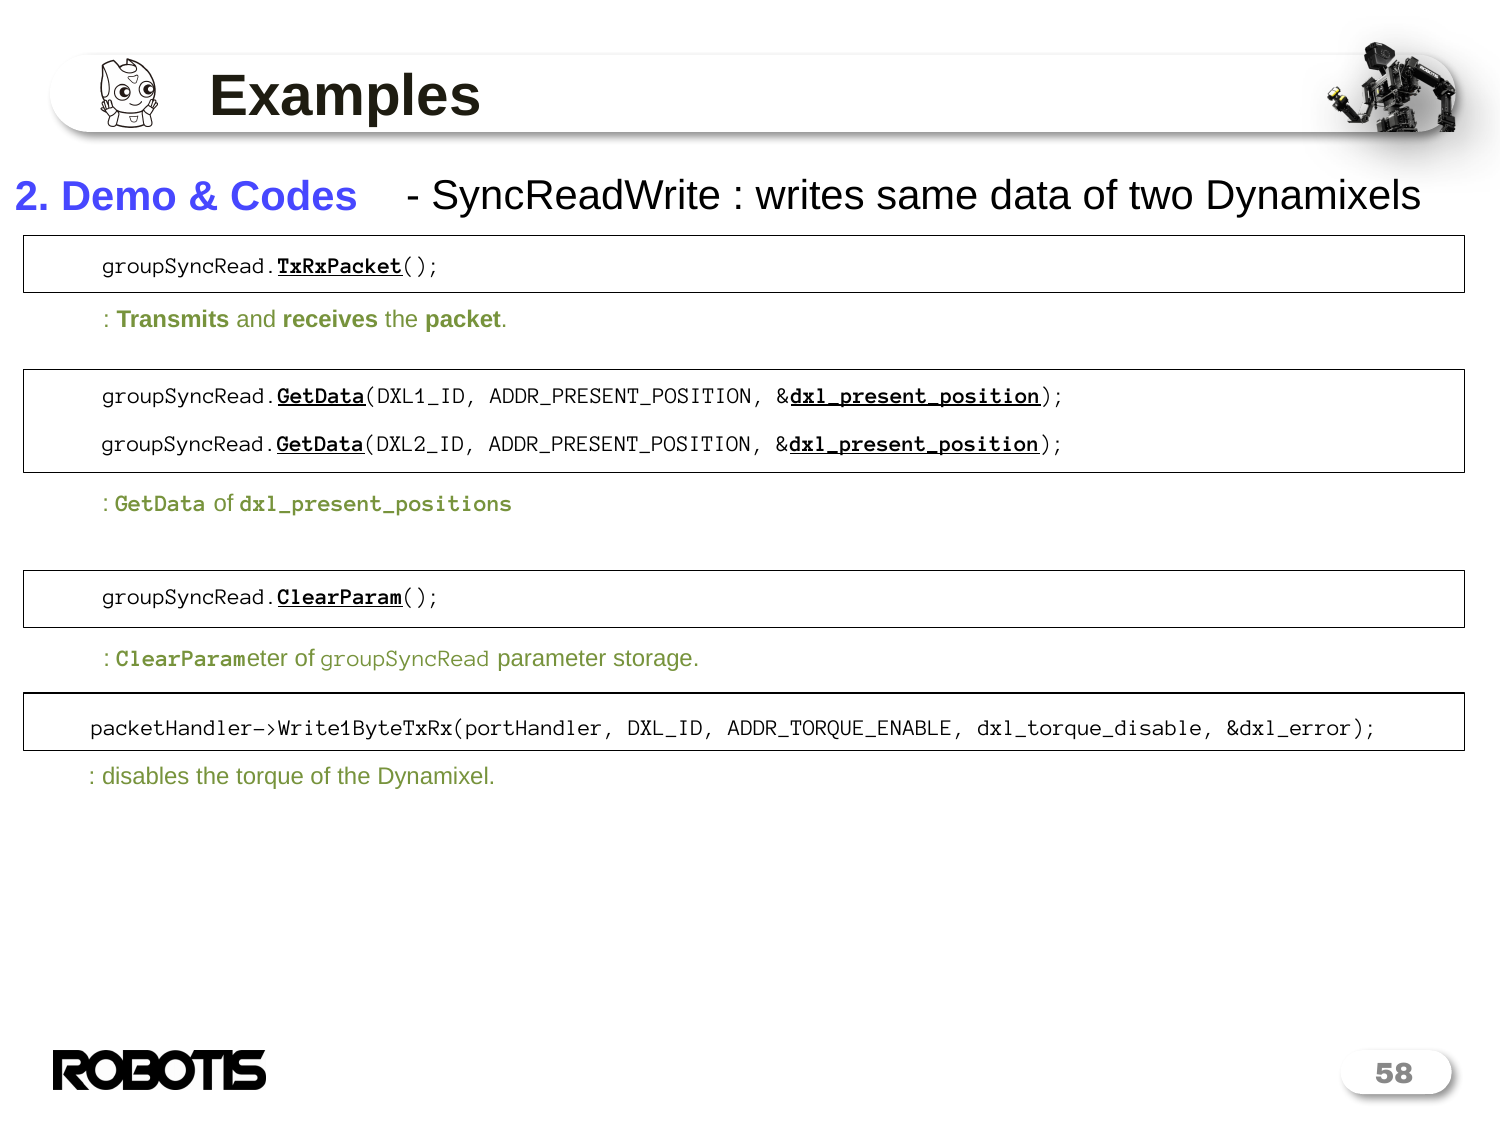

# Examples
2. Demo & Codes
- SyncReadWrite : writes same data of two Dynamixels

groupSyncRead.TxRxPacket();
: Transmits and receives the packet.

groupSyncRead.GetData(DXL1_ID, ADDR_PRESENT_POSITION, &dxl_present_position);
groupSyncRead.GetData(DXL2_ID, ADDR_PRESENT_POSITION, &dxl_present_position);
: GetData of dxl_present_positions

groupSyncRead.ClearParam();
: ClearParameter of groupSyncRead parameter storage.

packetHandler->Write1ByteTxRx(portHandler, DXL_ID, ADDR_TORQUE_ENABLE, dxl_torque_disable, &dxl_error);
: disables the torque of the Dynamixel.
58